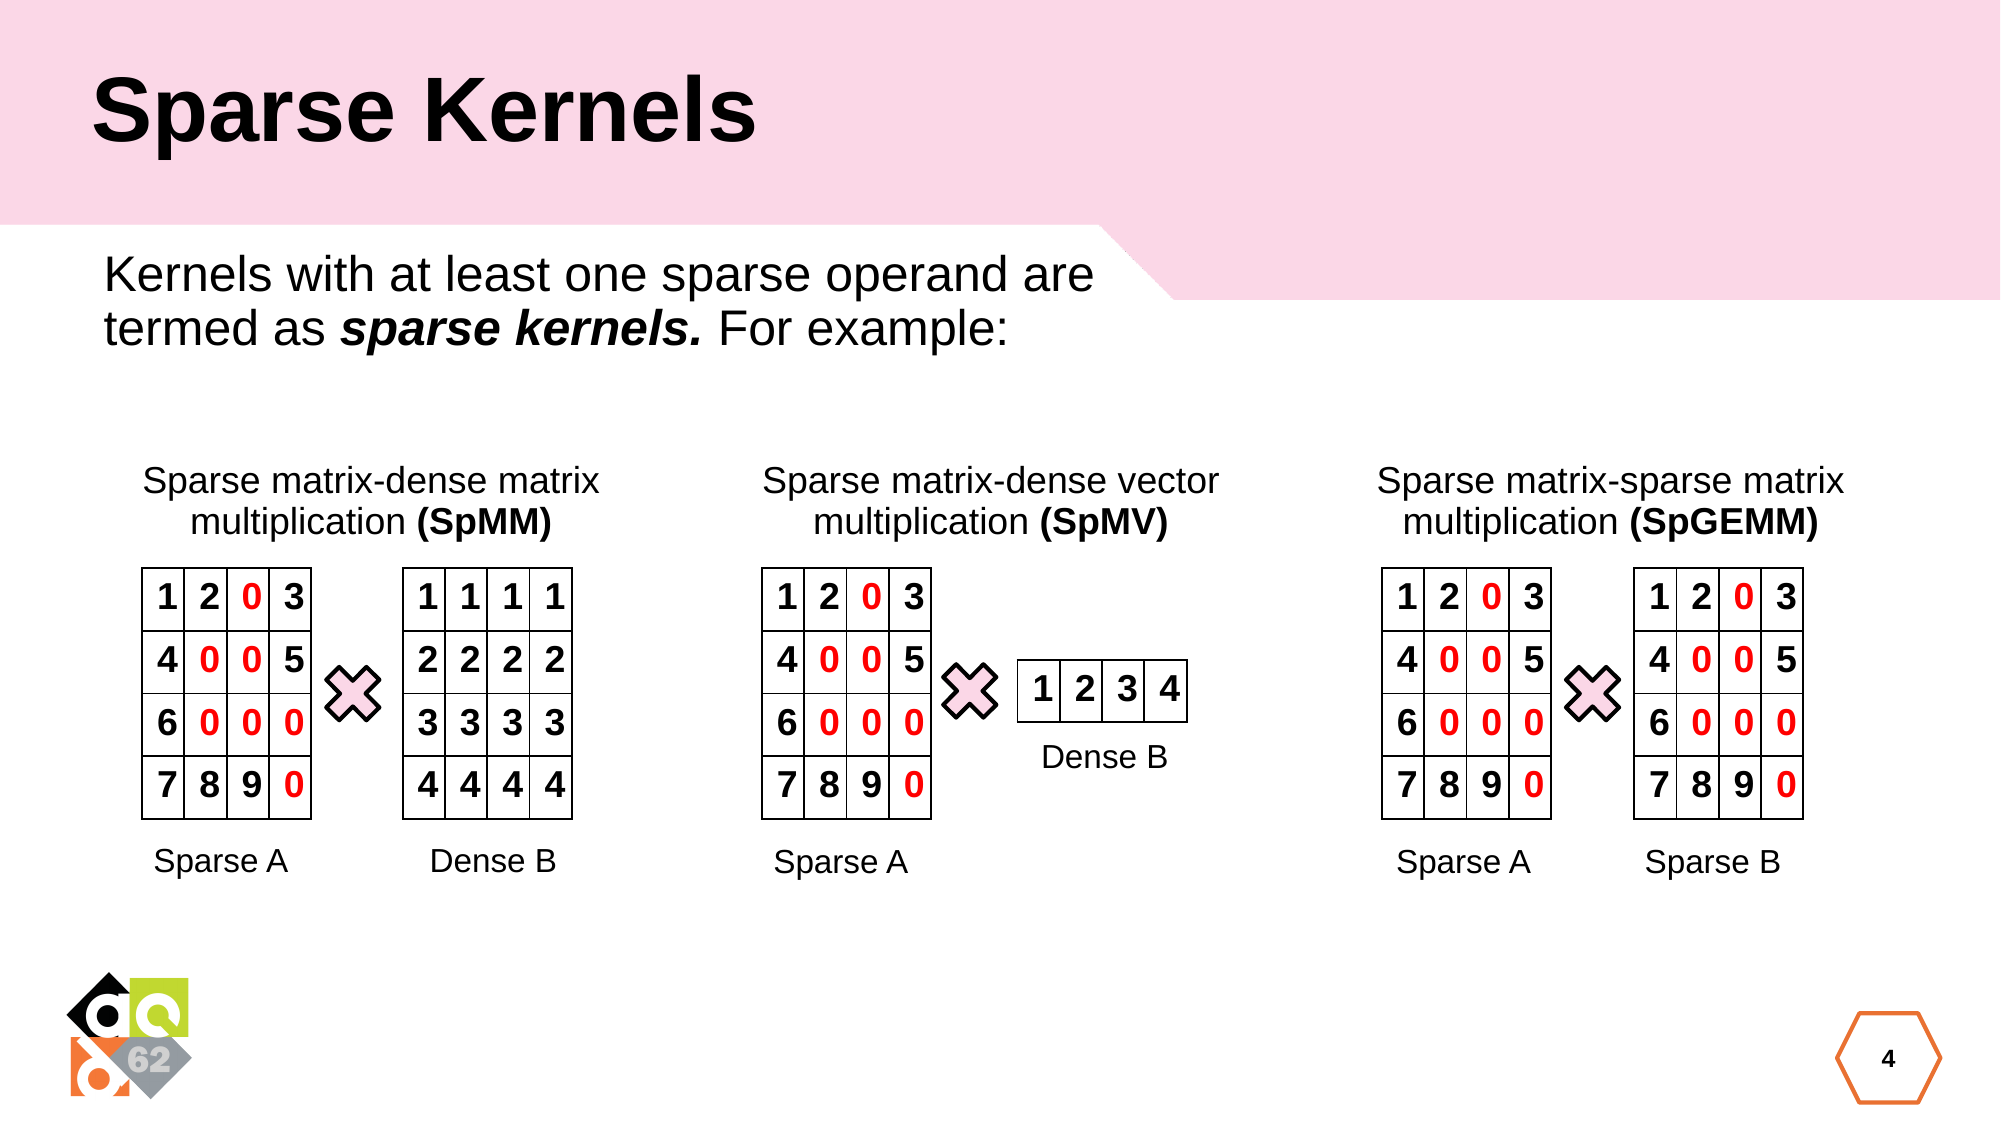

# Sparse Kernels
Kernels with at least one sparse operand are termed as sparse kernels. For example:
Sparse matrix-dense matrix multiplication (SpMM)
Sparse matrix-dense vector multiplication (SpMV)
Sparse matrix-sparse matrix multiplication (SpGEMM)
| 1 | 2 | 0 | 3 |
| --- | --- | --- | --- |
| 4 | 0 | 0 | 5 |
| 6 | 0 | 0 | 0 |
| 7 | 8 | 9 | 0 |
| 1 | 2 | 0 | 3 |
| --- | --- | --- | --- |
| 4 | 0 | 0 | 5 |
| 6 | 0 | 0 | 0 |
| 7 | 8 | 9 | 0 |
| 1 | 1 | 1 | 1 |
| --- | --- | --- | --- |
| 2 | 2 | 2 | 2 |
| 3 | 3 | 3 | 3 |
| 4 | 4 | 4 | 4 |
| 1 | 2 | 0 | 3 |
| --- | --- | --- | --- |
| 4 | 0 | 0 | 5 |
| 6 | 0 | 0 | 0 |
| 7 | 8 | 9 | 0 |
| 1 | 2 | 0 | 3 |
| --- | --- | --- | --- |
| 4 | 0 | 0 | 5 |
| 6 | 0 | 0 | 0 |
| 7 | 8 | 9 | 0 |

| 1 | 2 | 3 | 4 |
| --- | --- | --- | --- |
Dense B
Dense B
Sparse A
Sparse A
Sparse A
Sparse B
4